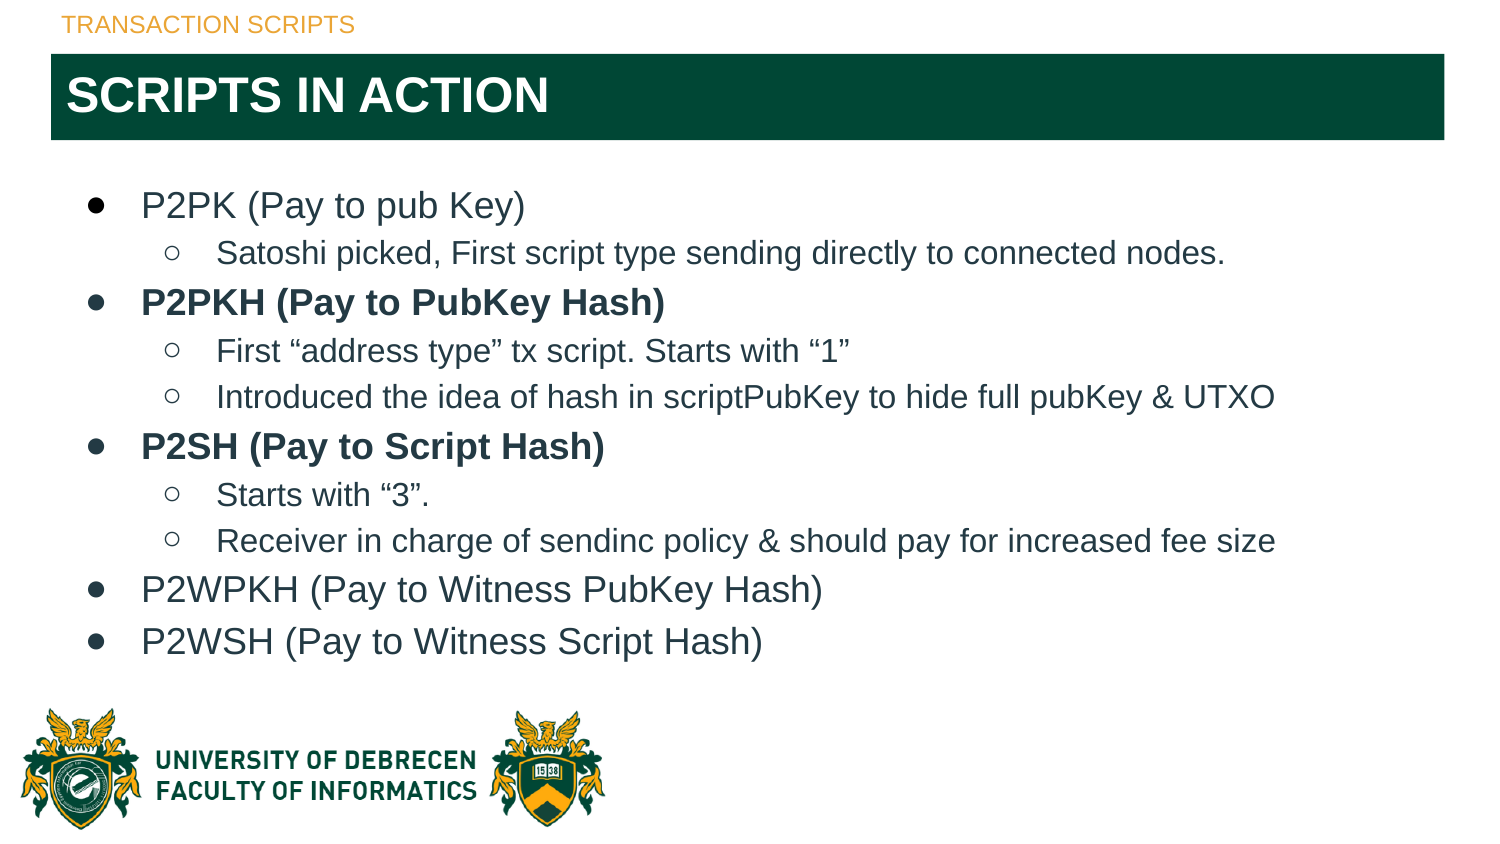

TRANSACTION SCRIPTS
# SCRIPTS IN ACTION

P2PK (Pay to pub Key)
Satoshi picked, First script type sending directly to connected nodes.
P2PKH (Pay to PubKey Hash)
First “address type” tx script. Starts with “1”
Introduced the idea of hash in scriptPubKey to hide full pubKey & UTXO
P2SH (Pay to Script Hash)
Starts with “3”.
Receiver in charge of sendinc policy & should pay for increased fee size
P2WPKH (Pay to Witness PubKey Hash)
P2WSH (Pay to Witness Script Hash)